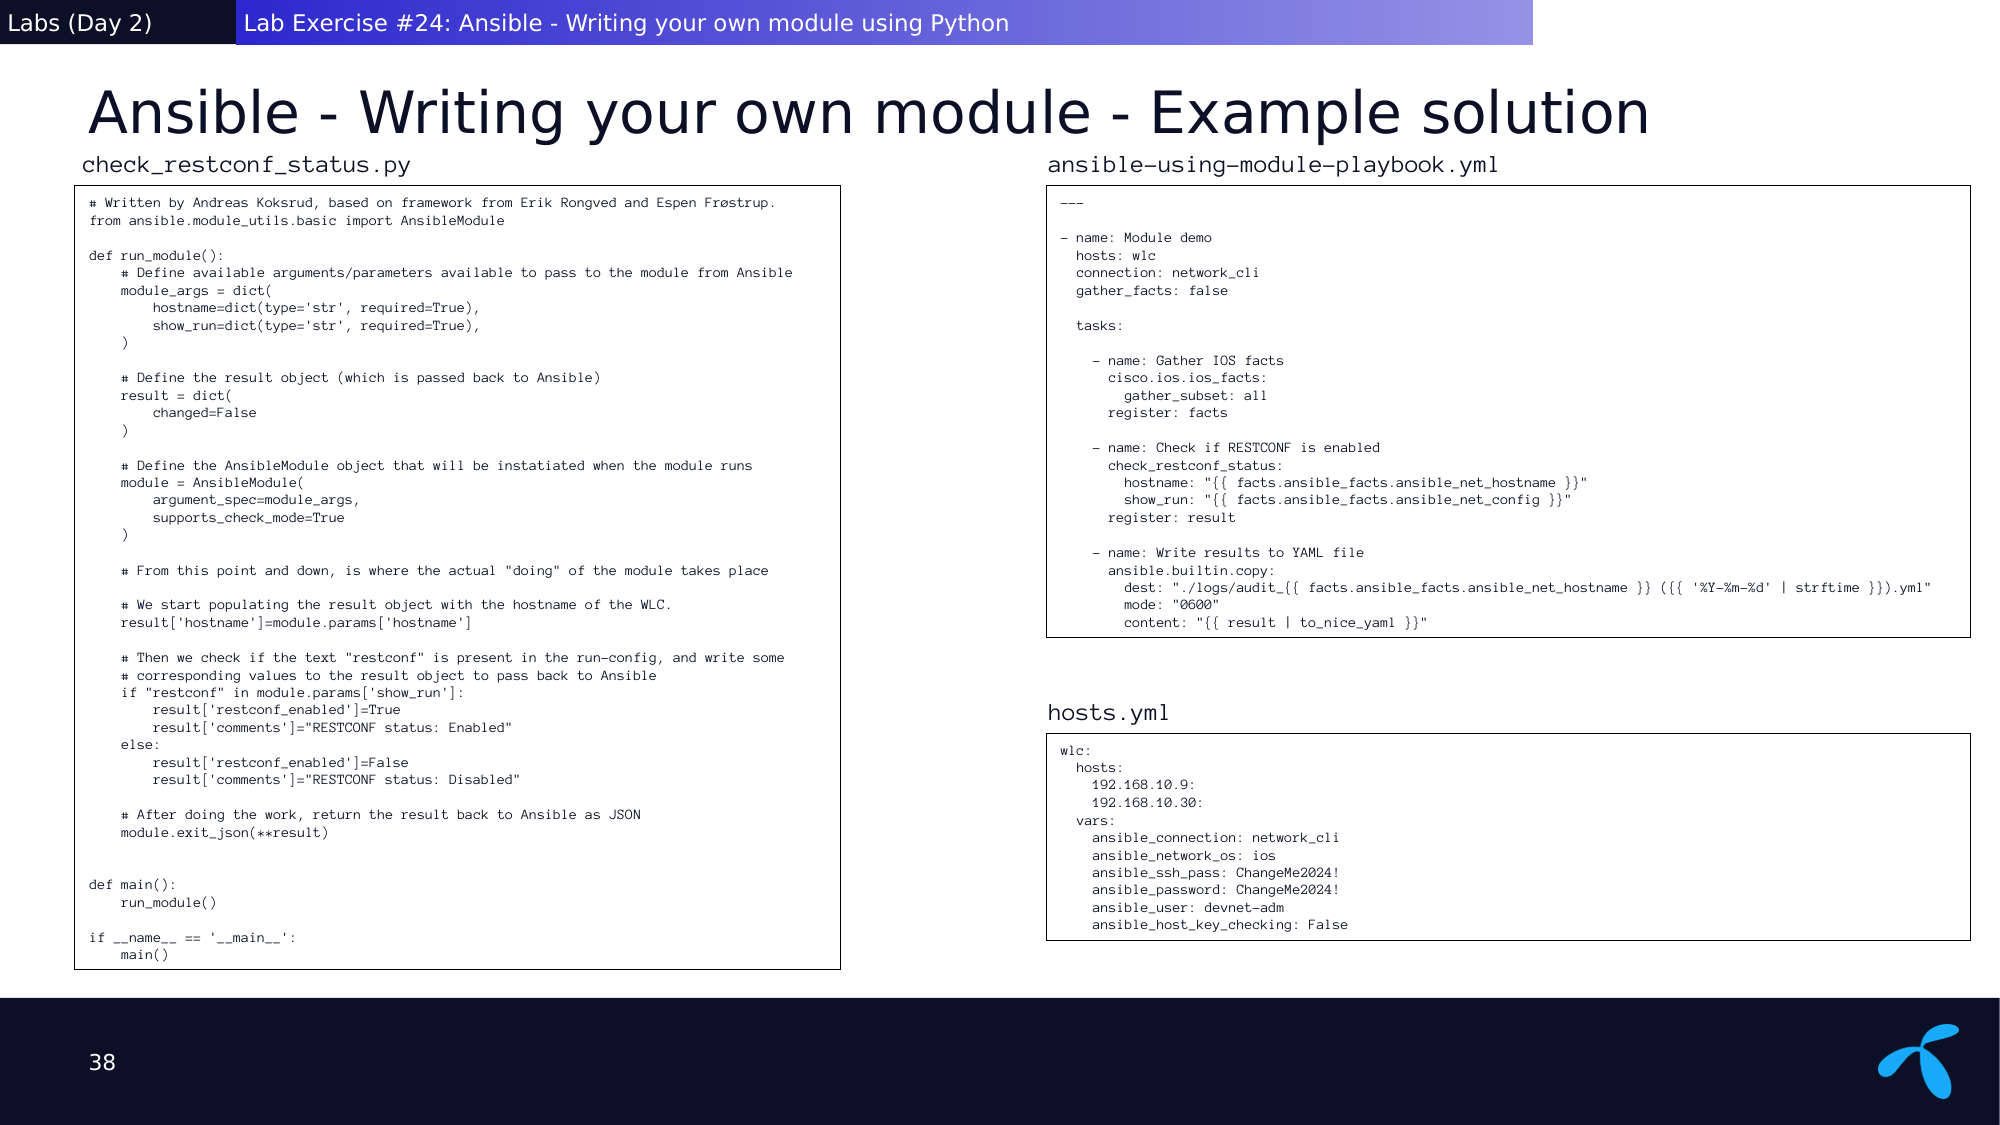

Labs (Day 2)
 Lab Exercise #24: Ansible - Writing your own module using Python
# Ansible - Writing your own module - Example solution
check_restconf_status.py
ansible-using-module-playbook.yml
# Written by Andreas Koksrud, based on framework from Erik Rongved and Espen Frøstrup.
from ansible.module_utils.basic import AnsibleModule

def run_module():
    # Define available arguments/parameters available to pass to the module from Ansible
    module_args = dict(
        hostname=dict(type='str', required=True),
        show_run=dict(type='str', required=True),
    )

    # Define the result object (which is passed back to Ansible)
    result = dict(
        changed=False
    )

    # Define the AnsibleModule object that will be instatiated when the module runs
    module = AnsibleModule(
        argument_spec=module_args,
        supports_check_mode=True
    )

    # From this point and down, is where the actual "doing" of the module takes place

    # We start populating the result object with the hostname of the WLC.
    result['hostname']=module.params['hostname']

    # Then we check if the text "restconf" is present in the run-config, and write some
    # corresponding values to the result object to pass back to Ansible
    if "restconf" in module.params['show_run']:
        result['restconf_enabled']=True
        result['comments']="RESTCONF status: Enabled"
    else:
        result['restconf_enabled']=False
        result['comments']="RESTCONF status: Disabled"

    # After doing the work, return the result back to Ansible as JSON
    module.exit_json(**result)

def main():
    run_module()

if __name__ == '__main__':
    main()
---

- name: Module demo
  hosts: wlc
  connection: network_cli
  gather_facts: false

  tasks:

    - name: Gather IOS facts
      cisco.ios.ios_facts:
        gather_subset: all
      register: facts

    - name: Check if RESTCONF is enabled
      check_restconf_status:
        hostname: "{{ facts.ansible_facts.ansible_net_hostname }}"
        show_run: "{{ facts.ansible_facts.ansible_net_config }}"
      register: result

    - name: Write results to YAML file
      ansible.builtin.copy:
        dest: "./logs/audit_{{ facts.ansible_facts.ansible_net_hostname }} ({{ '%Y-%m-%d' | strftime }}).yml"
        mode: "0600"
        content: "{{ result | to_nice_yaml }}"
hosts.yml
wlc:
  hosts:
    192.168.10.9:
    192.168.10.30:
  vars:
    ansible_connection: network_cli
    ansible_network_os: ios
    ansible_ssh_pass: ChangeMe2024!
    ansible_password: ChangeMe2024!
    ansible_user: devnet-adm
    ansible_host_key_checking: False
38